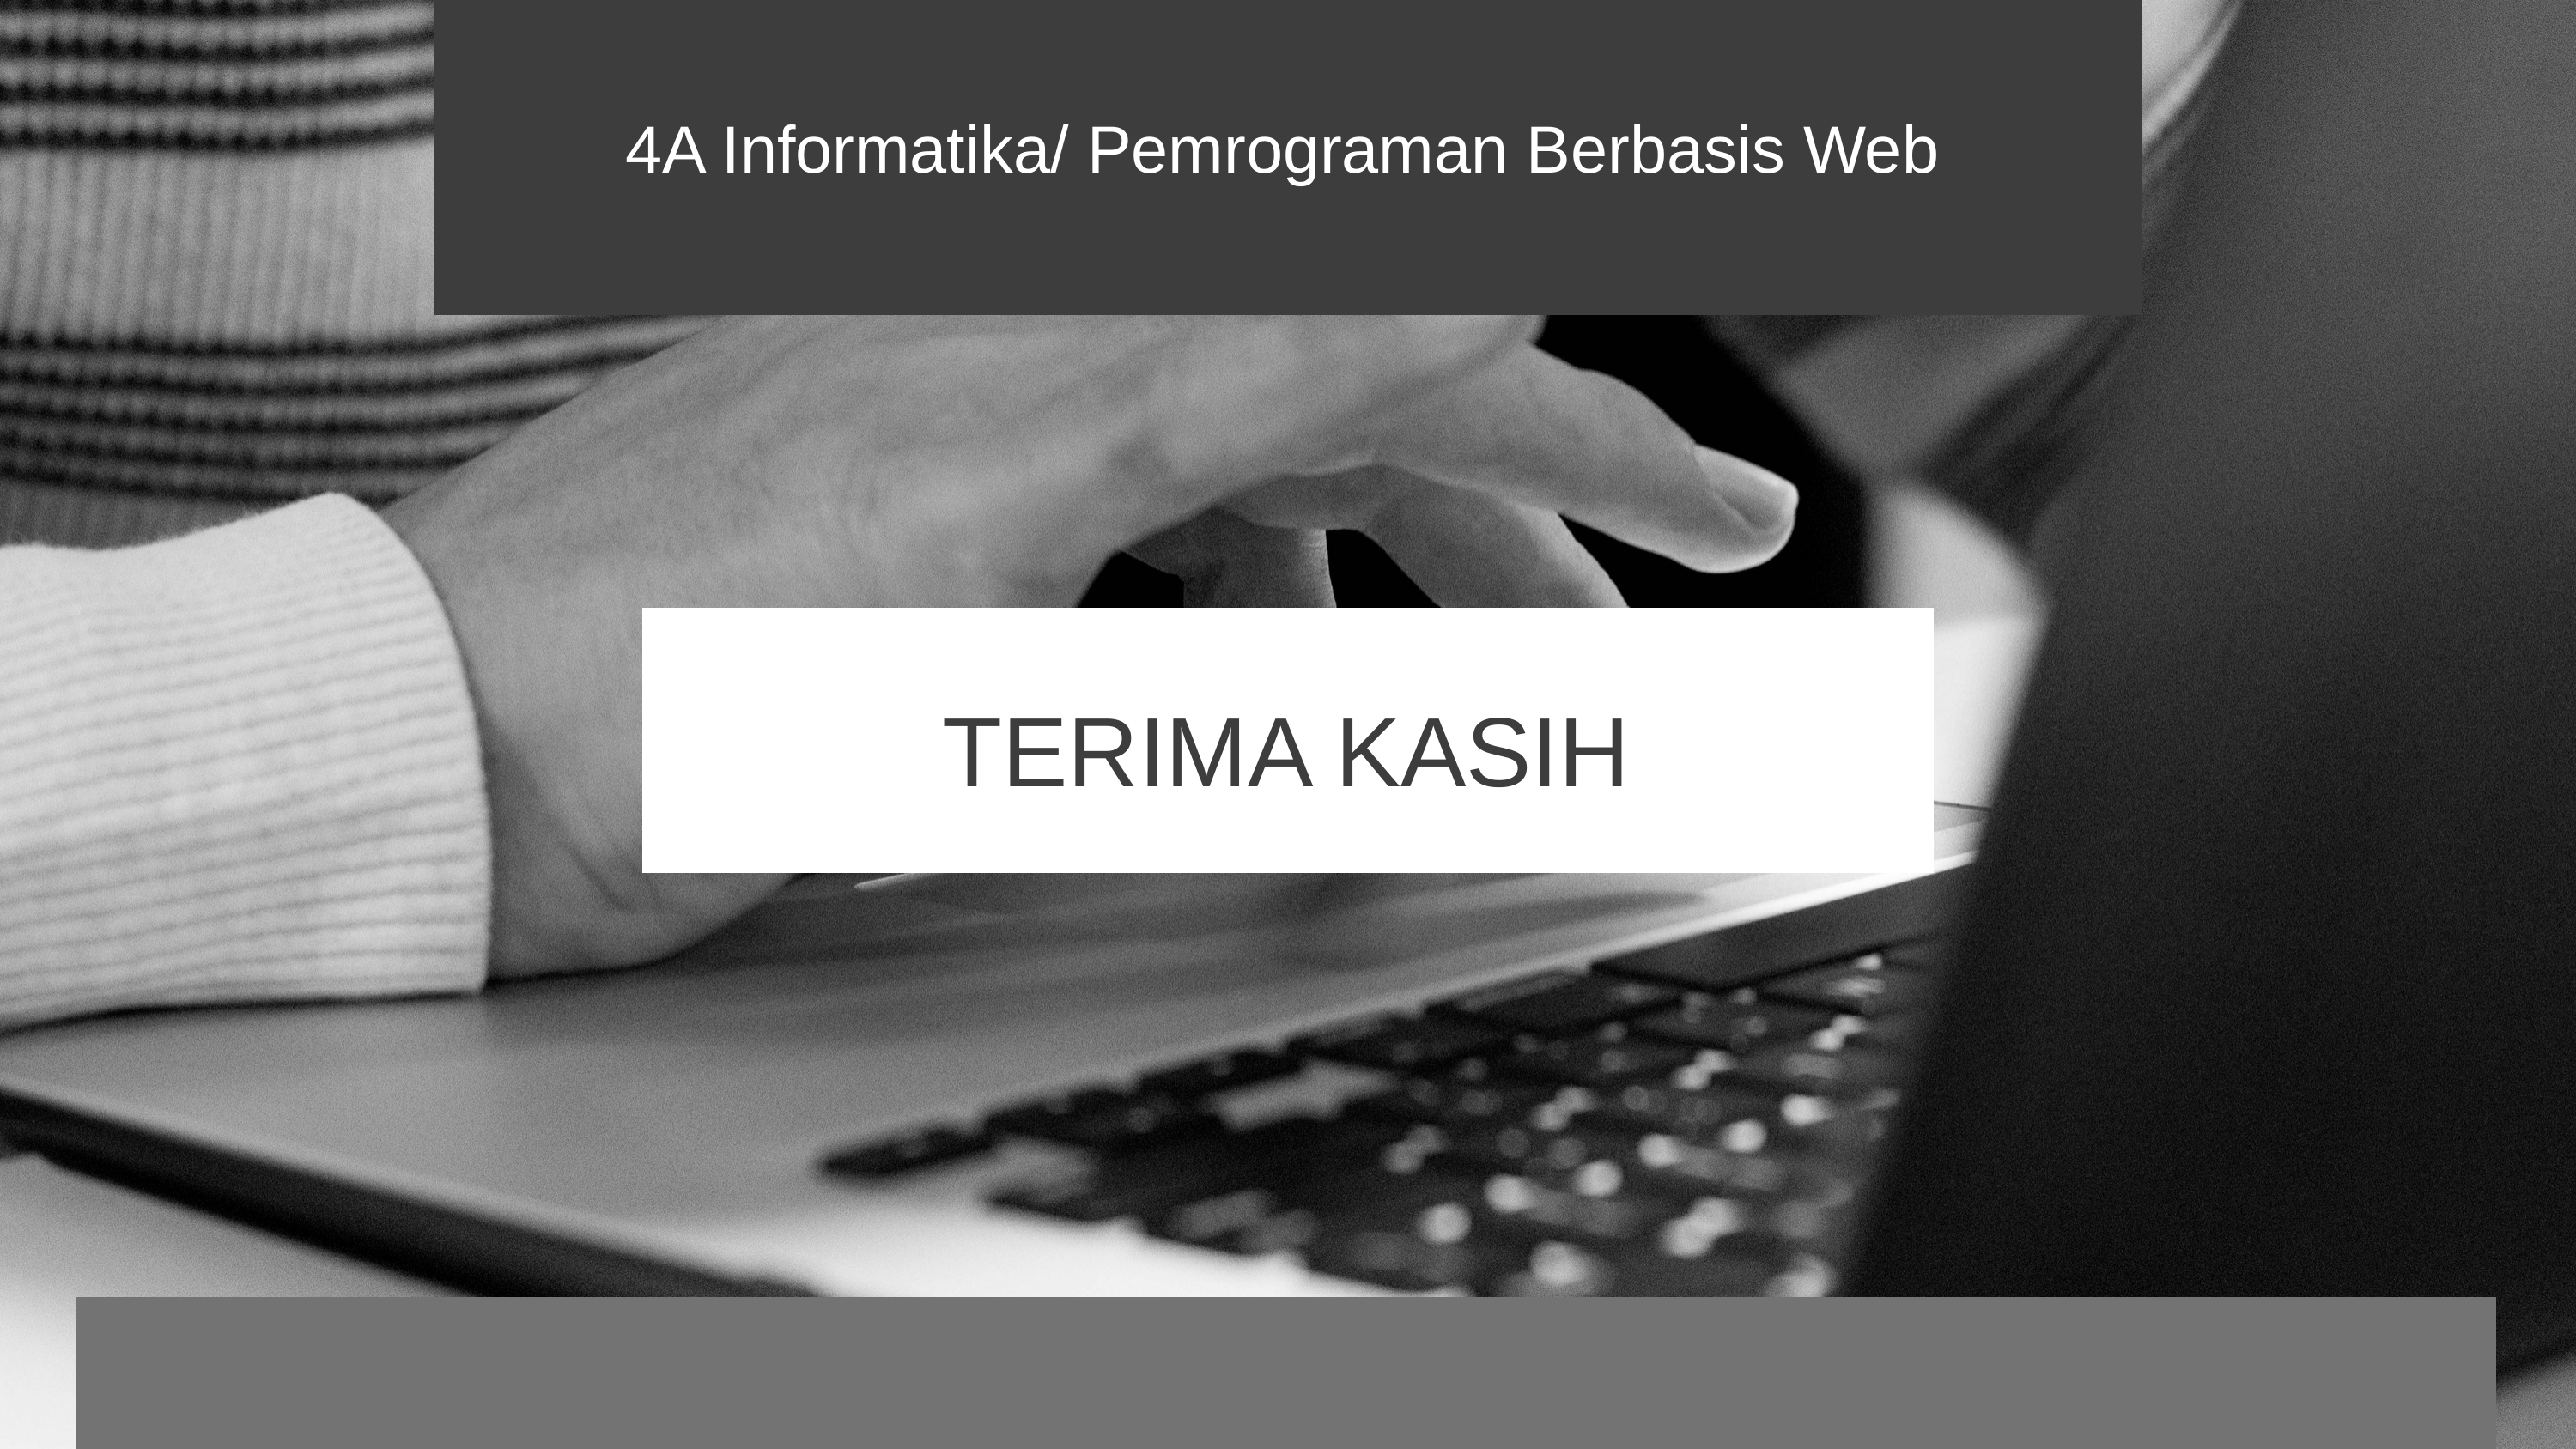

4A Informatika/ Pemrograman Berbasis Web

TERIMA KASIH